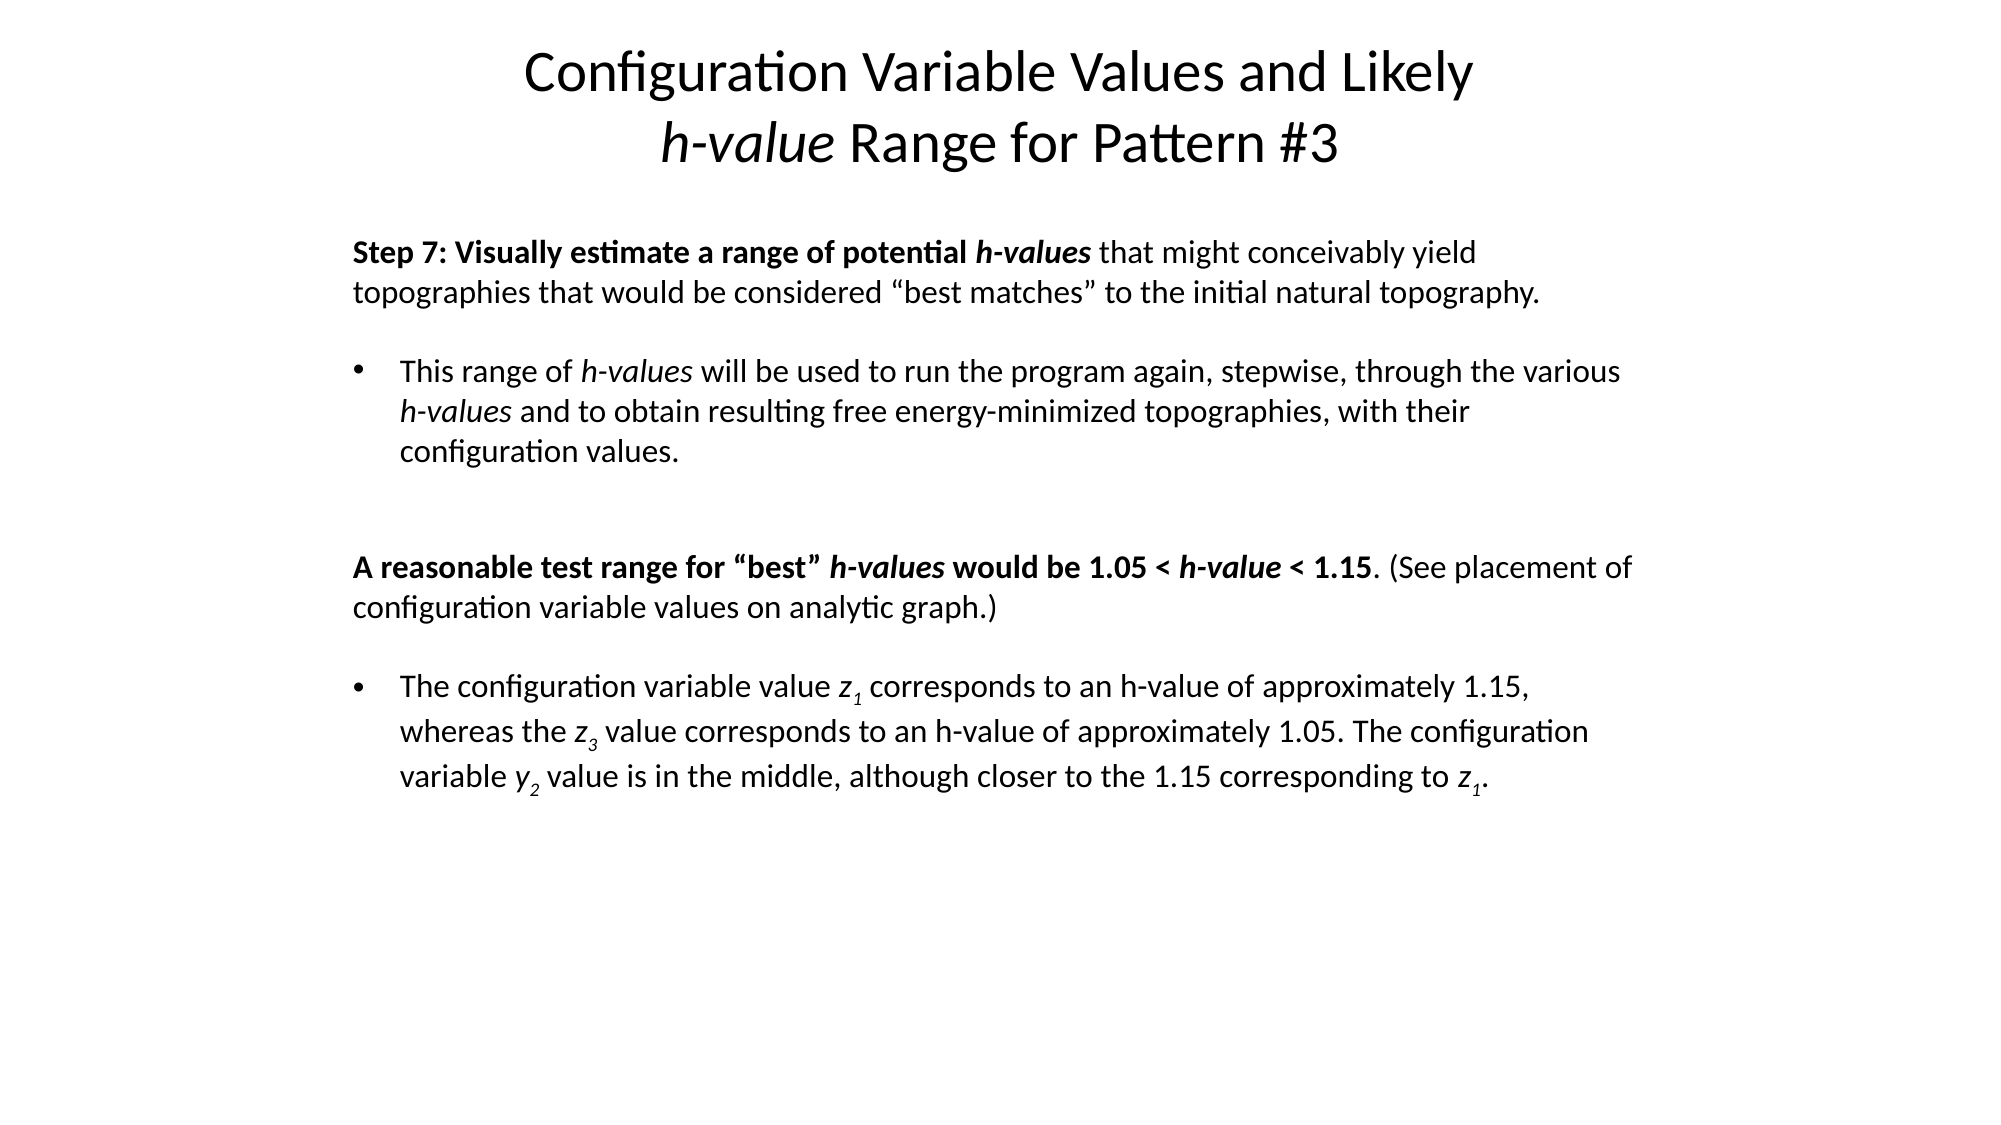

Configuration Variable Values and Likely h-value Range for Pattern #3

Step 7: Visually estimate a range of potential h-values that might conceivably yield topographies that would be considered “best matches” to the initial natural topography.

This range of h-values will be used to run the program again, stepwise, through the various h-values and to obtain resulting free energy-minimized topographies, with their configuration values.

A reasonable test range for “best” h-values would be 1.05 < h-value < 1.15. (See placement of configuration variable values on analytic graph.)

The configuration variable value z1 corresponds to an h-value of approximately 1.15, whereas the z3 value corresponds to an h-value of approximately 1.05. The configuration variable y2 value is in the middle, although closer to the 1.15 corresponding to z1.